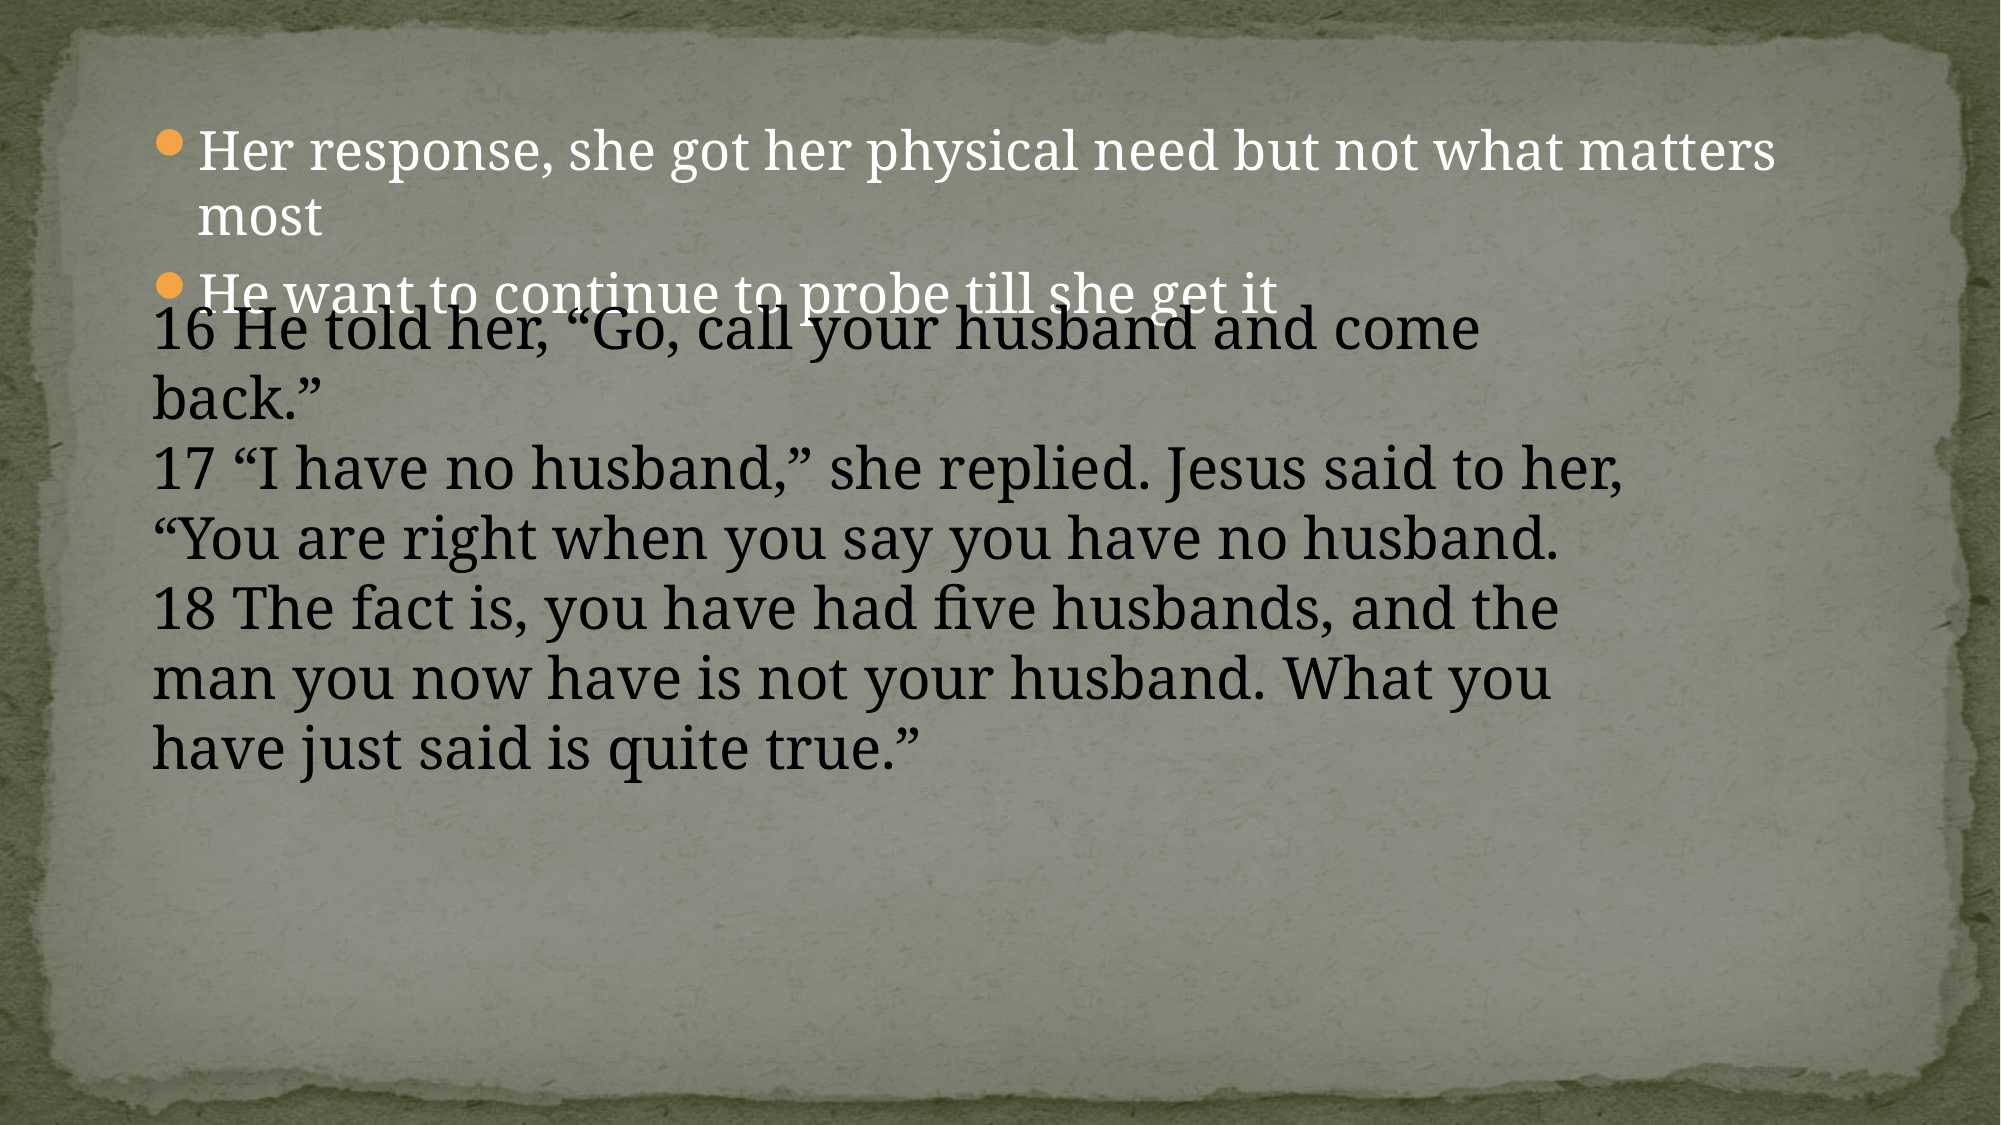

Her response, she got her physical need but not what matters most
He want to continue to probe till she get it

16 He told her, “Go, call your husband and come back.”
17 “I have no husband,” she replied. Jesus said to her, “You are right when you say you have no husband. 18 The fact is, you have had five husbands, and the man you now have is not your husband. What you have just said is quite true.”